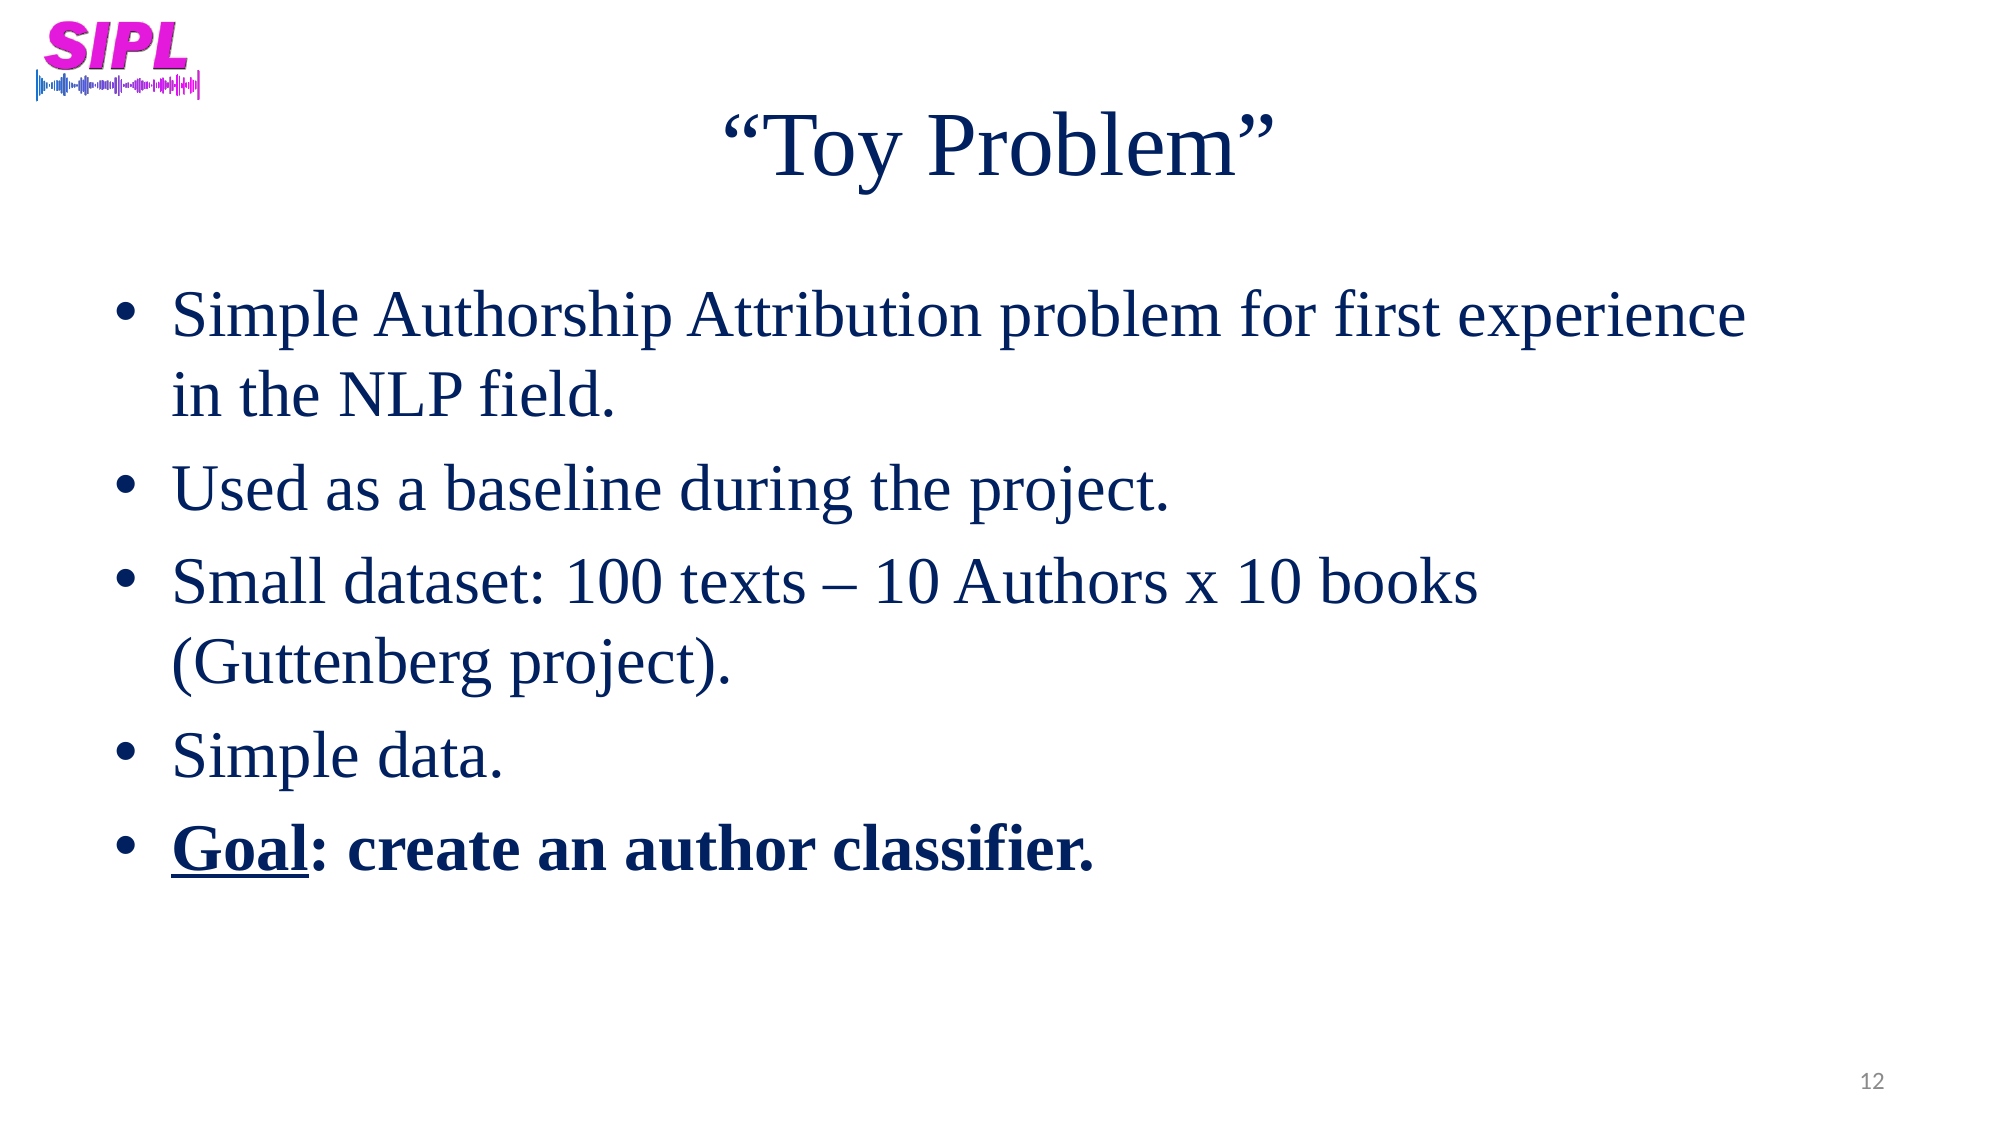

# “Toy Problem”
Simple Authorship Attribution problem for first experience in the NLP field.
Used as a baseline during the project.
Small dataset: 100 texts – 10 Authors x 10 books (Guttenberg project).
Simple data.
Goal: create an author classifier.

12